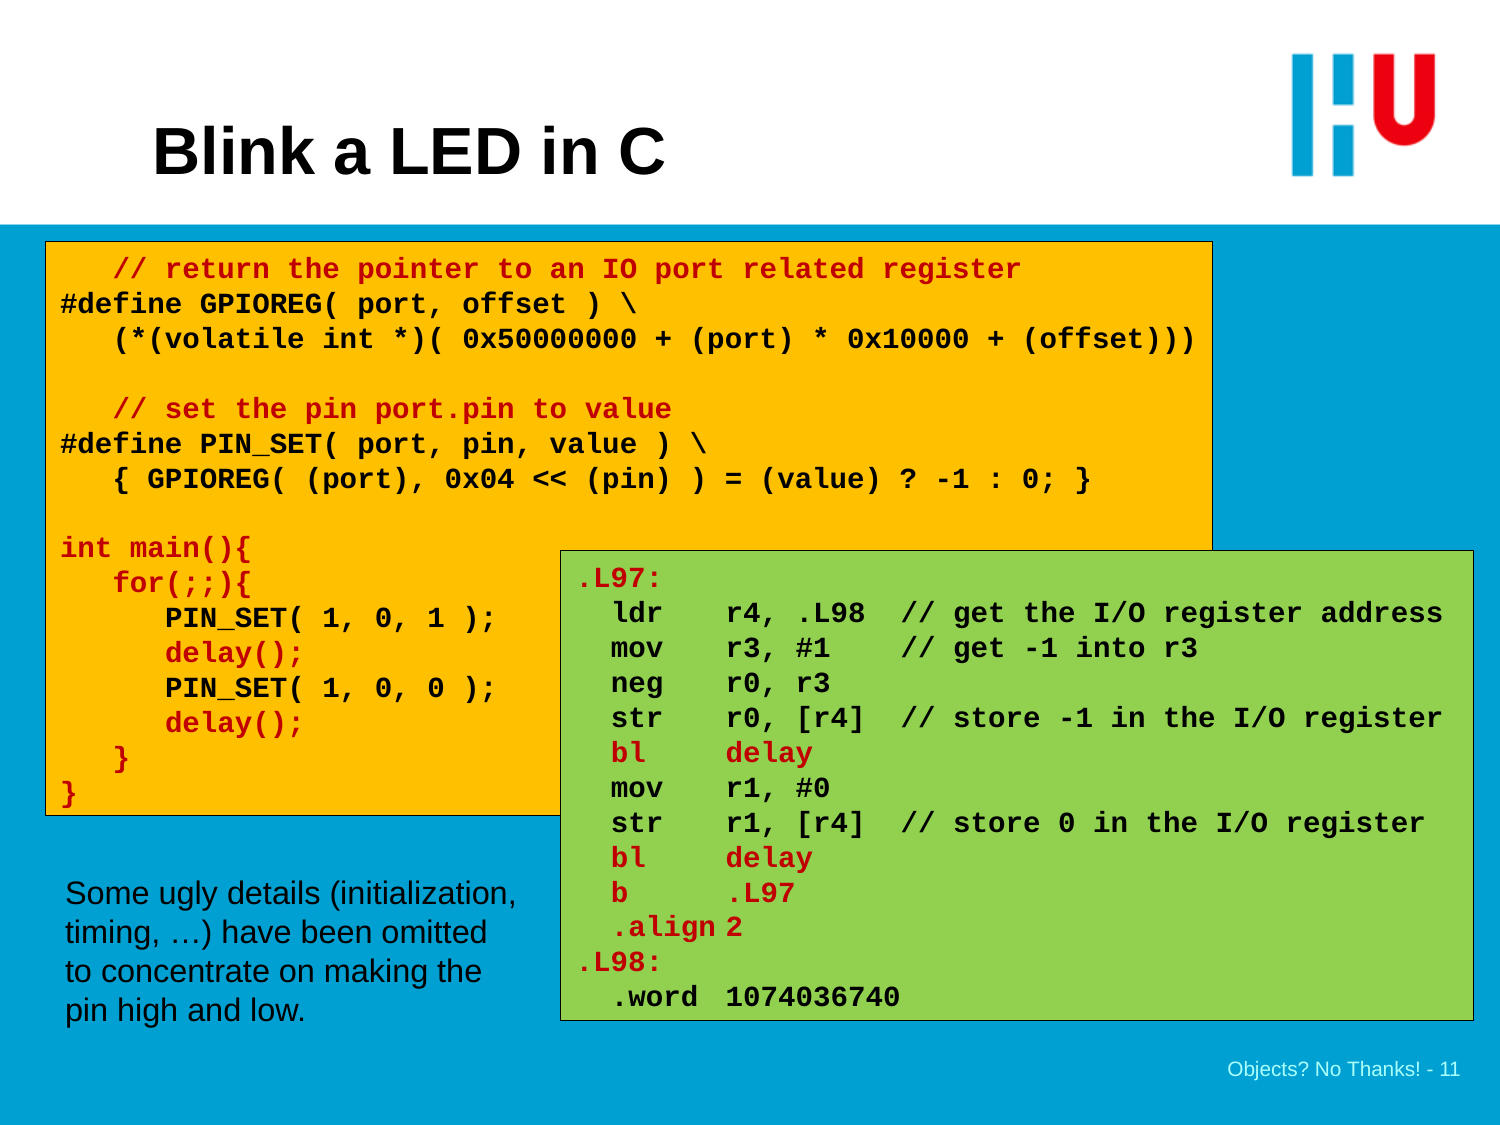

# Blink a LED in C
   // return the pointer to an IO port related register
#define GPIOREG( port, offset ) \
   (*(volatile int *)( 0x50000000 + (port) * 0x10000 + (offset)))

   // set the pin port.pin to value
#define PIN_SET( port, pin, value ) \
   { GPIOREG( (port), 0x04 << (pin) ) = (value) ? -1 : 0; }

int main(){
   for(;;){
      PIN_SET( 1, 0, 1 );
      delay();
      PIN_SET( 1, 0, 0 );
      delay();
   }
}
.L97:
  ldr	r4, .L98  // get the I/O register address
  mov	r3, #1    // get -1 into r3
  neg	r0, r3
  str	r0, [r4]  // store -1 in the I/O register
  bl	delay
  mov	r1, #0
  str	r1, [r4]  // store 0 in the I/O register
  bl	delay
  b	.L97
  .align	2
.L98:
  .word	1074036740
Some ugly details (initialization, timing, …) have been omitted to concentrate on making the pin high and low.
Objects? No Thanks! - 11